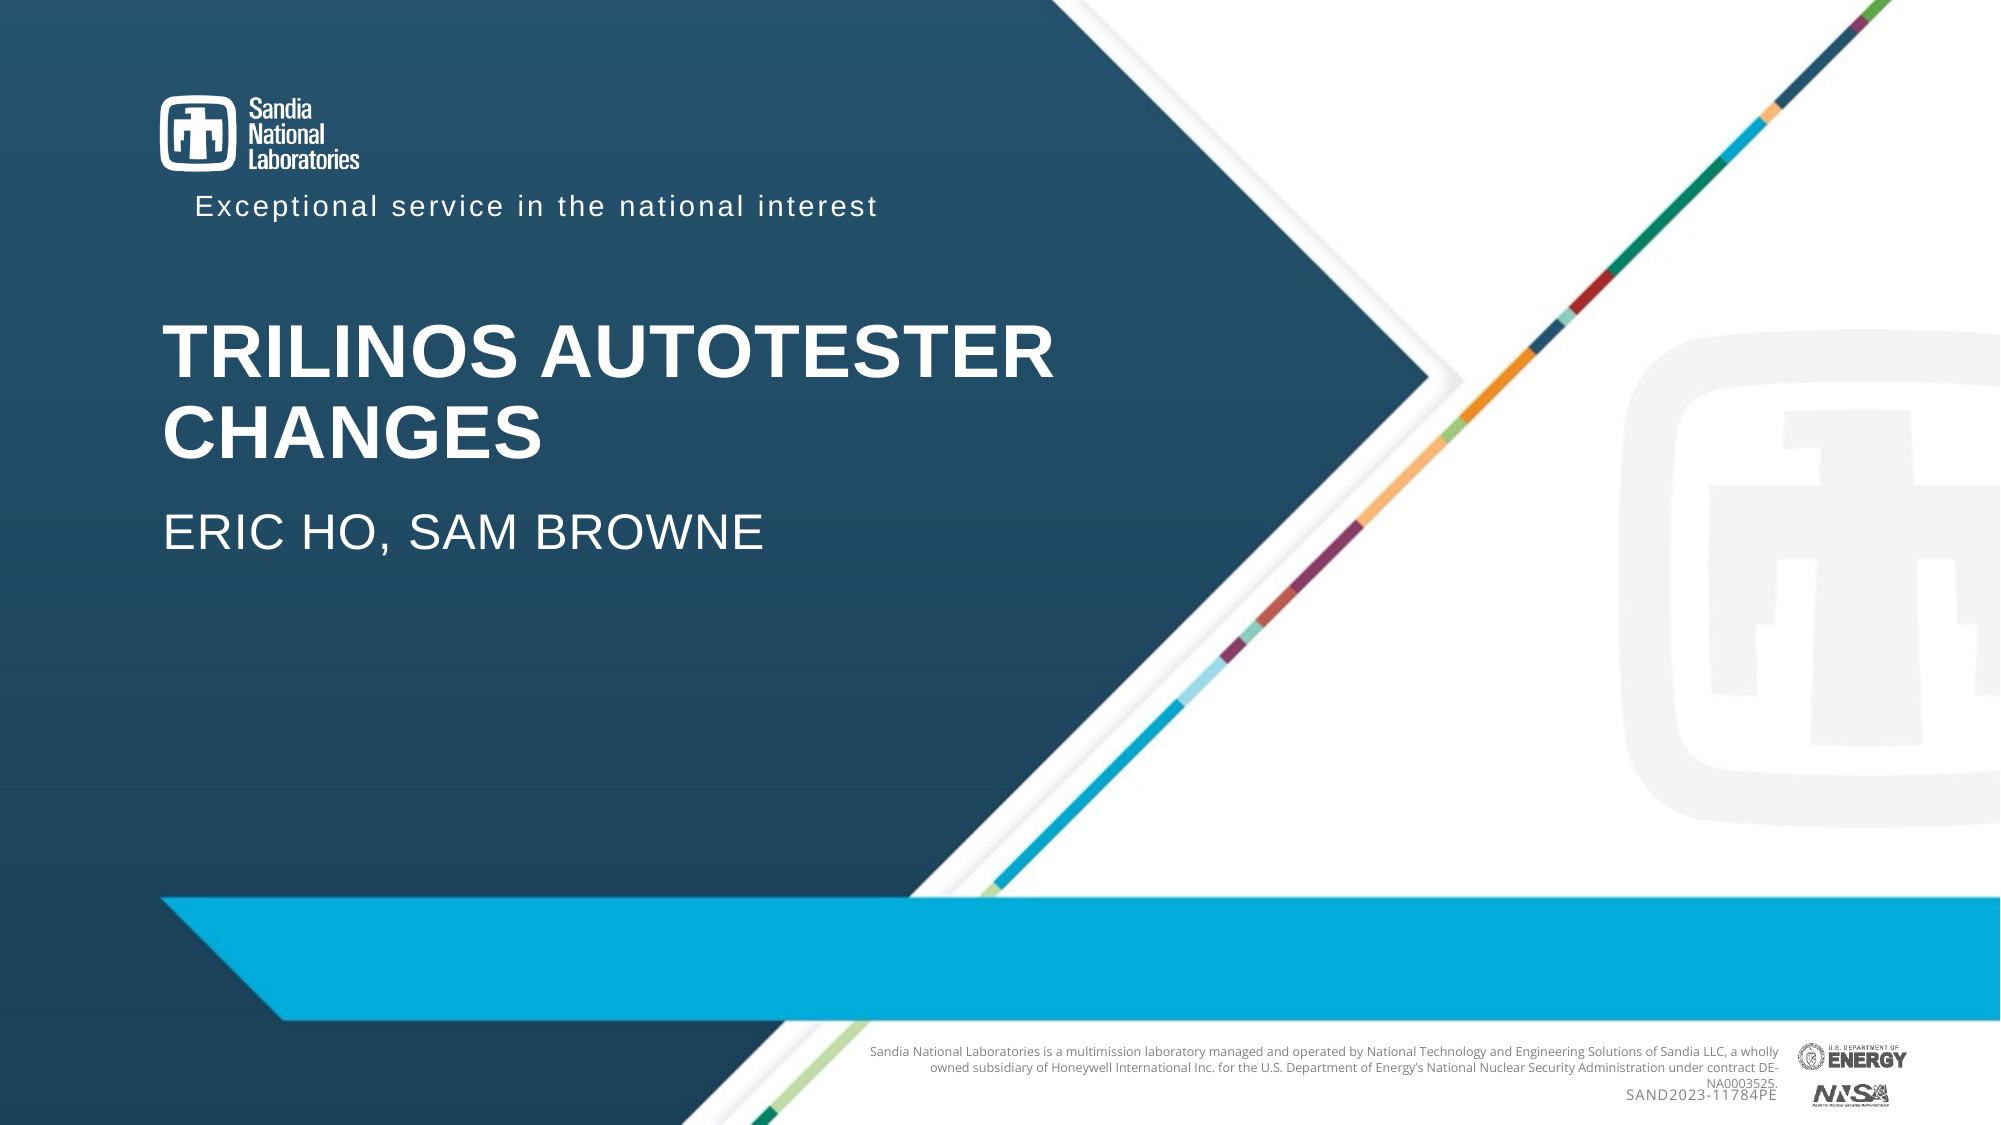

# Trilinos Autotester Changes
Eric Ho, Sam Browne

SAND2023-11784PE